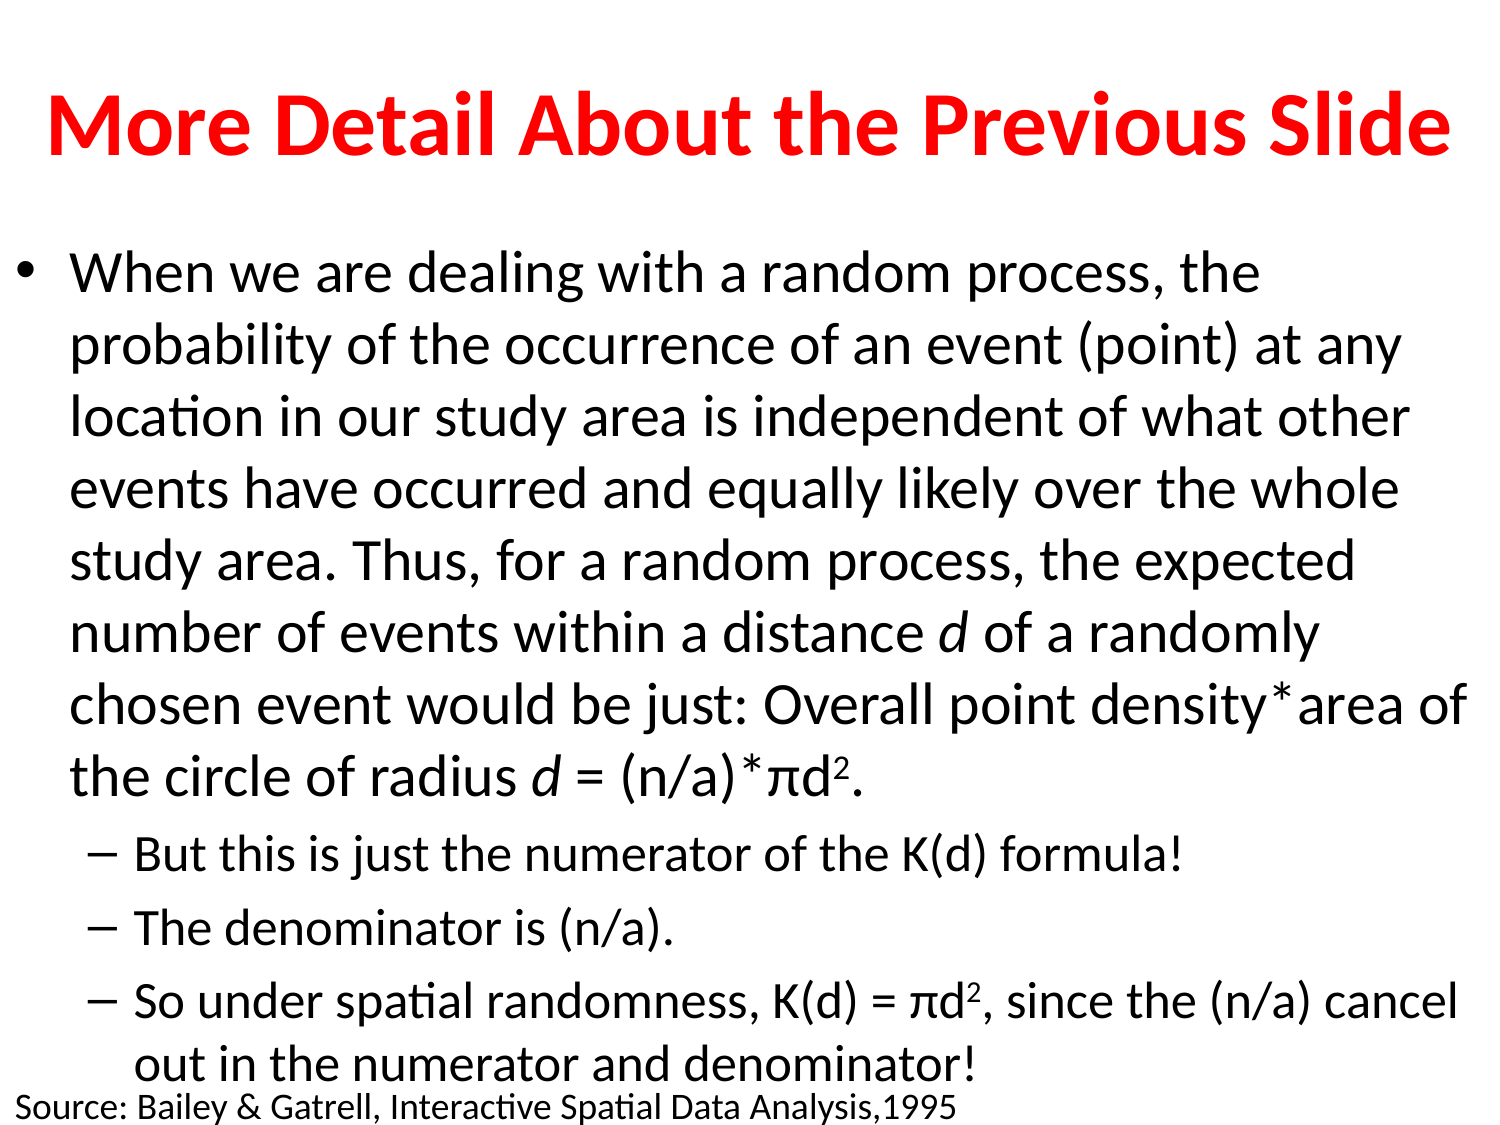

# More Detail About the Previous Slide
When we are dealing with a random process, the probability of the occurrence of an event (point) at any location in our study area is independent of what other events have occurred and equally likely over the whole study area. Thus, for a random process, the expected number of events within a distance d of a randomly chosen event would be just: Overall point density*area of the circle of radius d = (n/a)*πd2.
But this is just the numerator of the K(d) formula!
The denominator is (n/a).
So under spatial randomness, K(d) = πd2, since the (n/a) cancel out in the numerator and denominator!
Source: Bailey & Gatrell, Interactive Spatial Data Analysis,1995